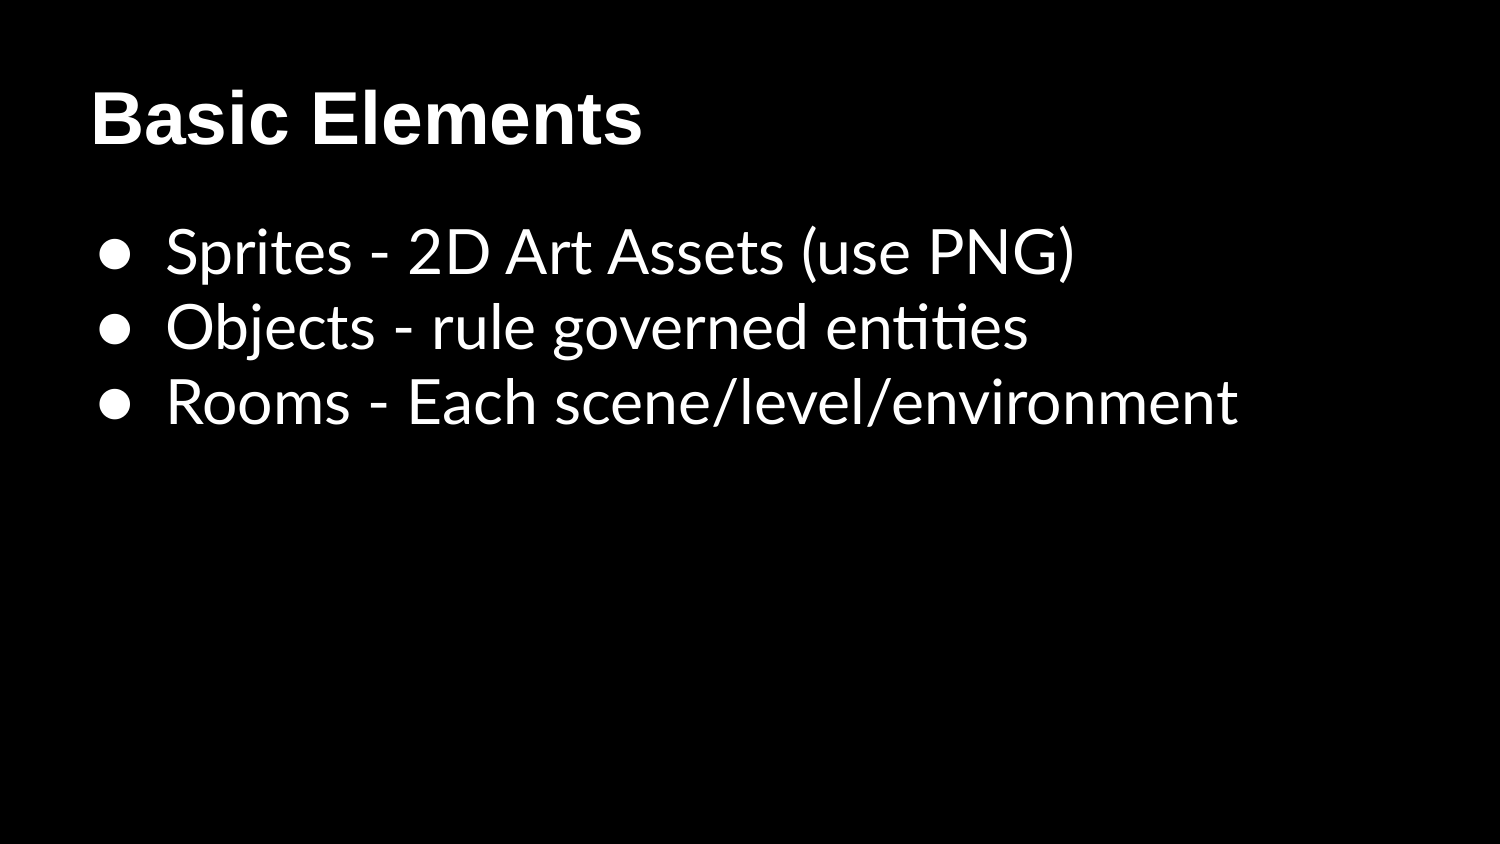

# Basic Elements
Sprites - 2D Art Assets (use PNG)
Objects - rule governed entities
Rooms - Each scene/level/environment